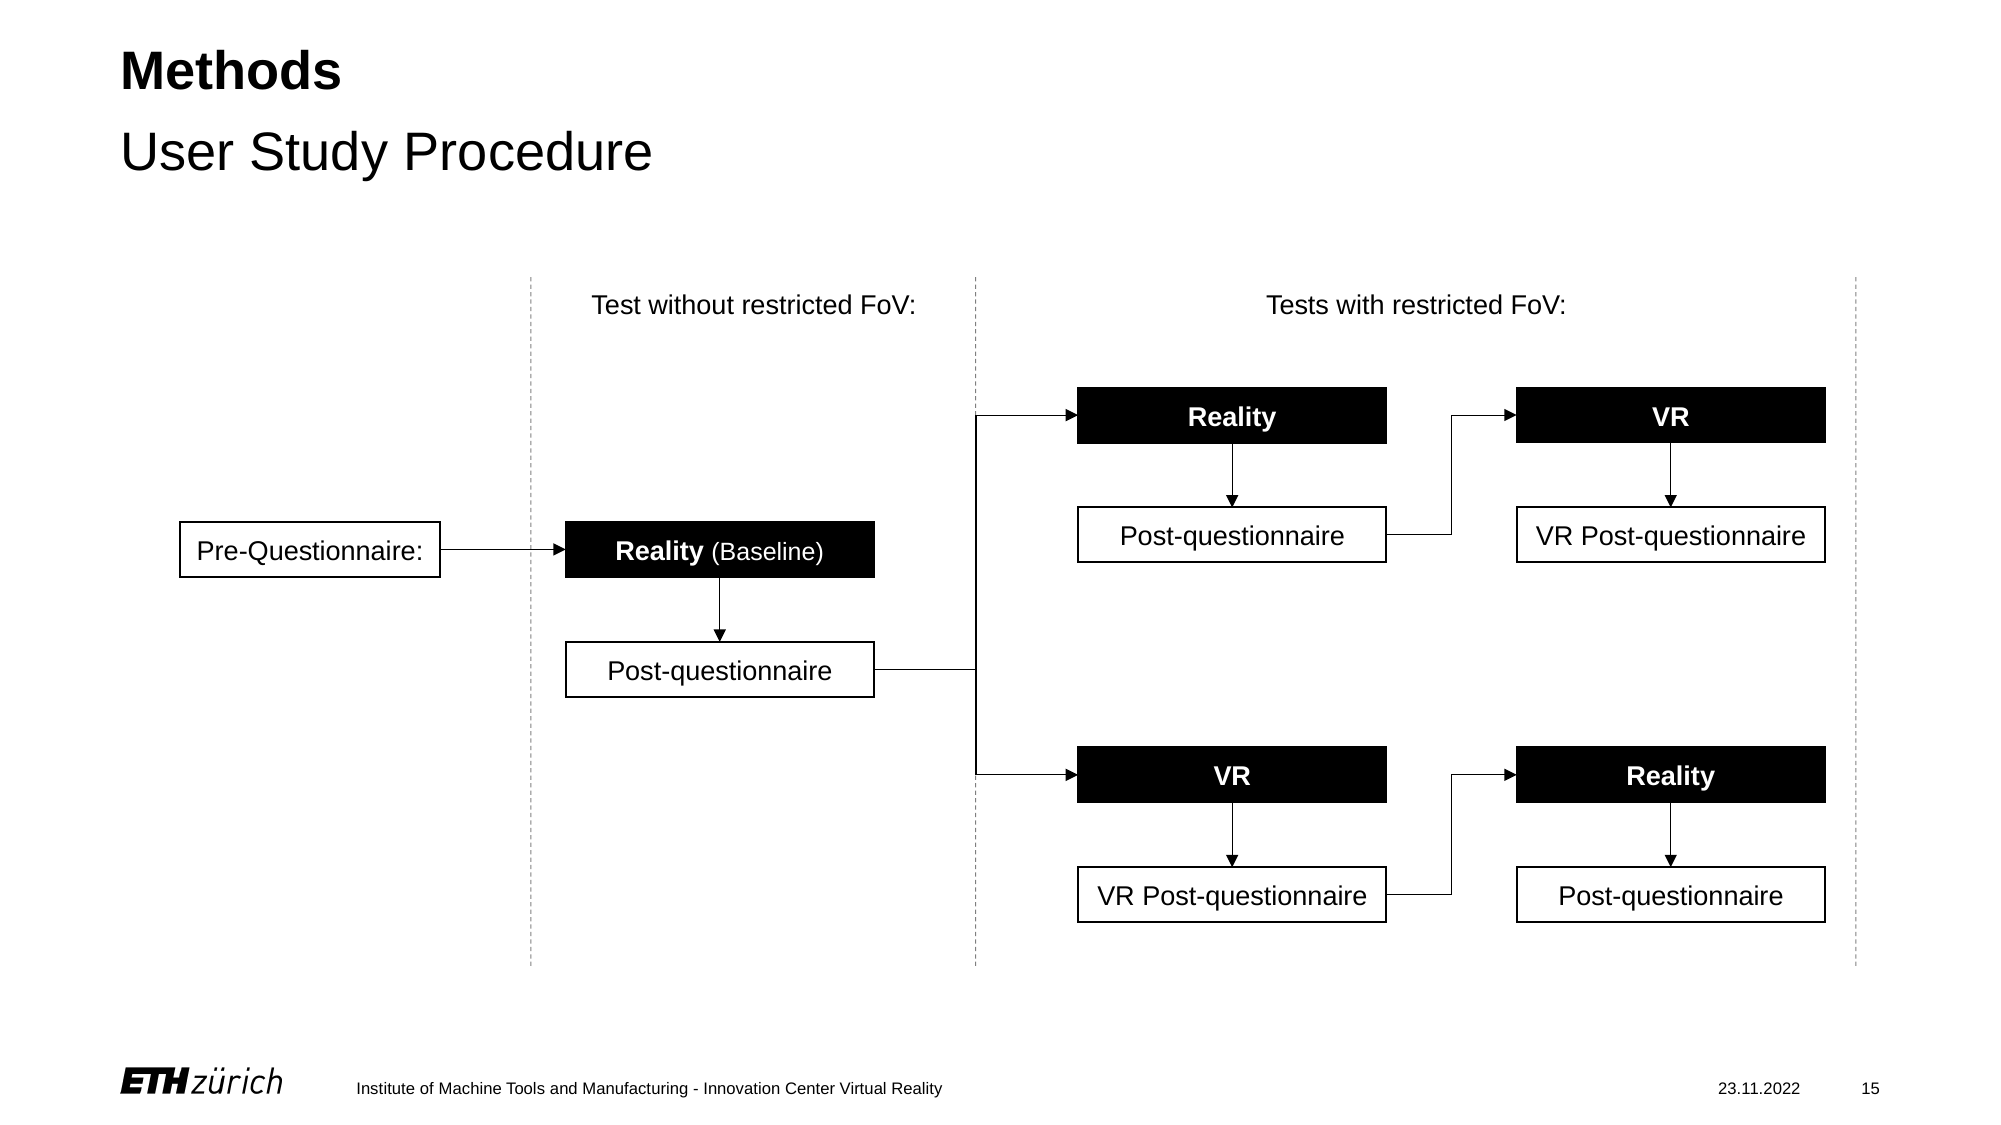

# Methods User Study Procedure
Tests with restricted FoV:
Test without restricted FoV:
VR
Reality
VR Post-questionnaire
Post-questionnaire
Pre-Questionnaire:
Reality (Baseline)
Post-questionnaire
Reality
VR
Post-questionnaire
VR Post-questionnaire
Institute of Machine Tools and Manufacturing - Innovation Center Virtual Reality
23.11.2022
15